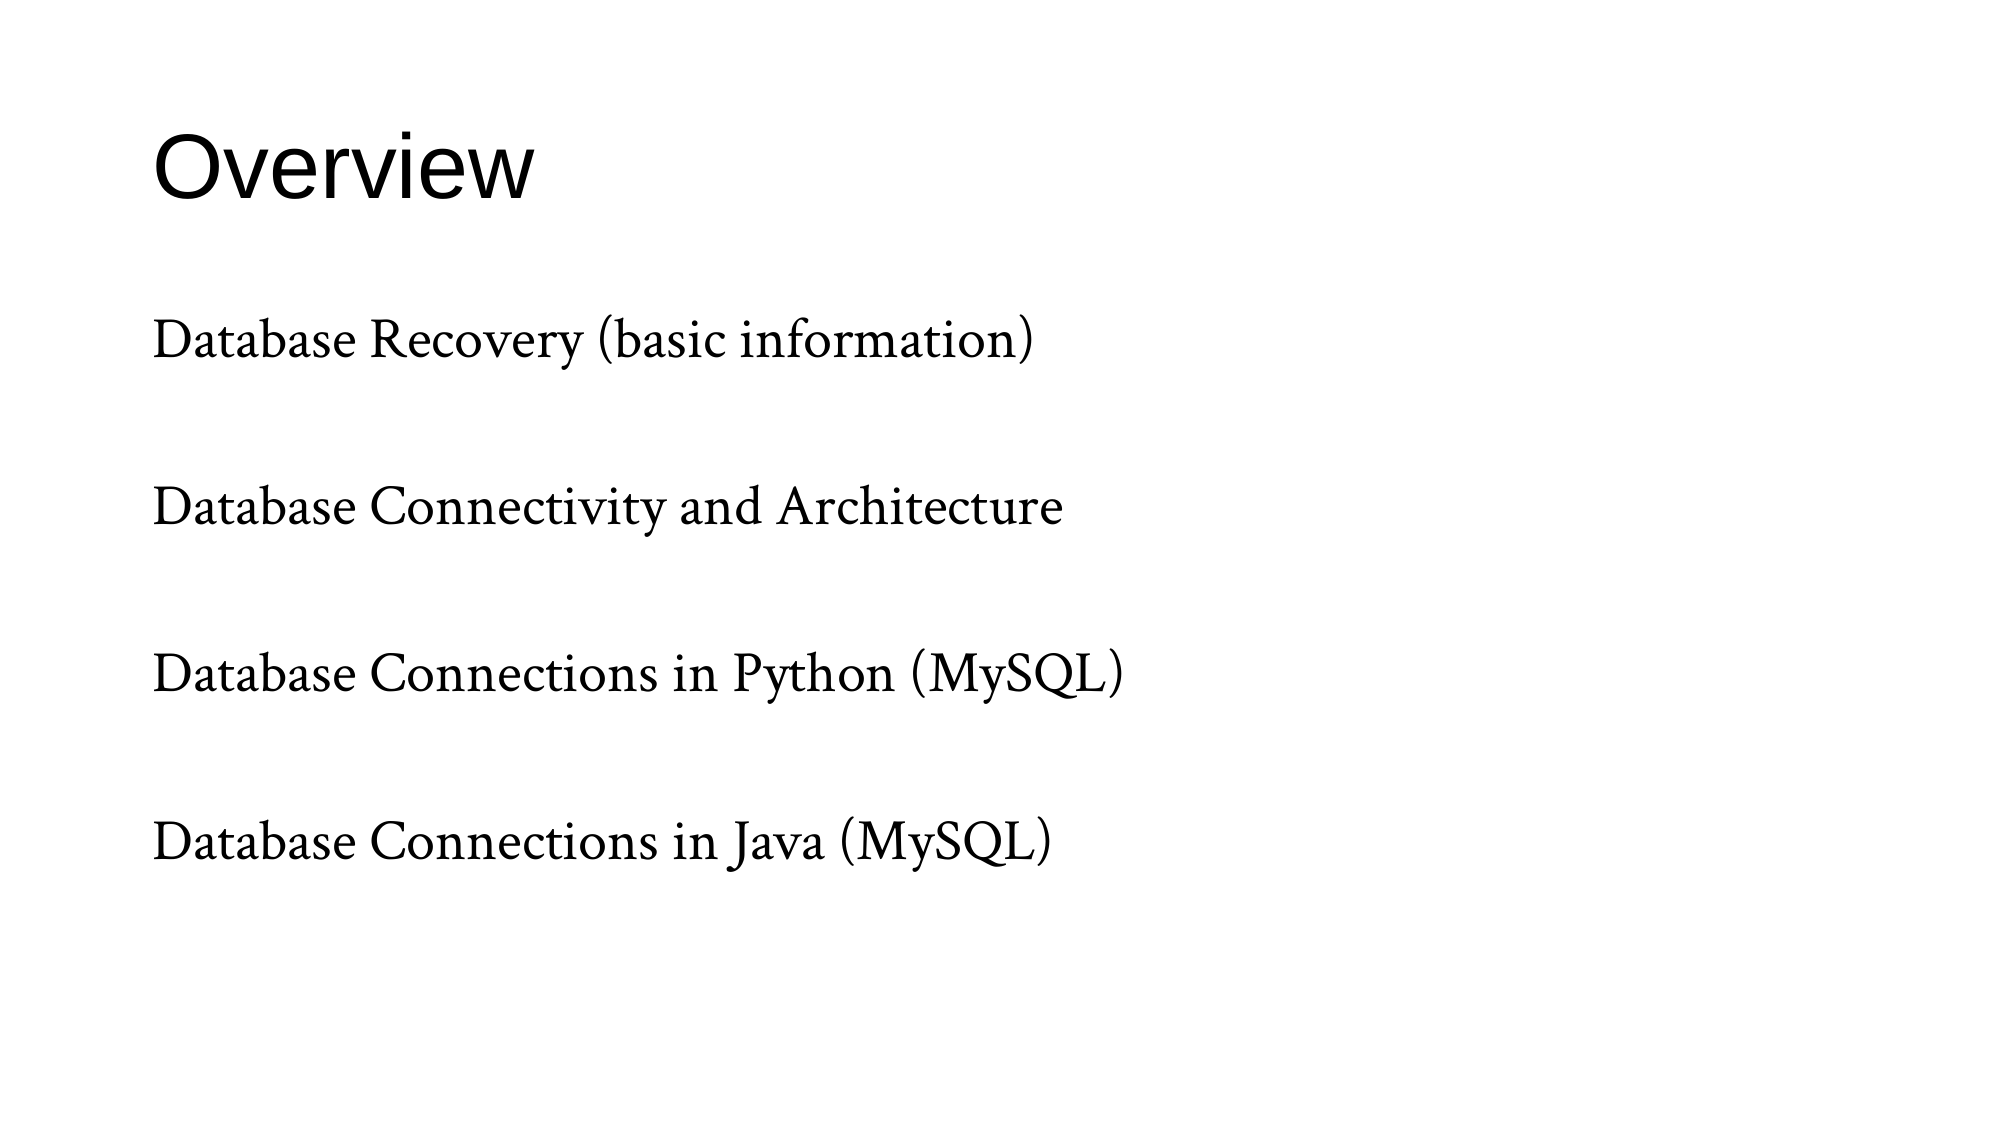

# Overview
Database Recovery (basic information)

Database Connectivity and Architecture

Database Connections in Python (MySQL)

Database Connections in Java (MySQL)